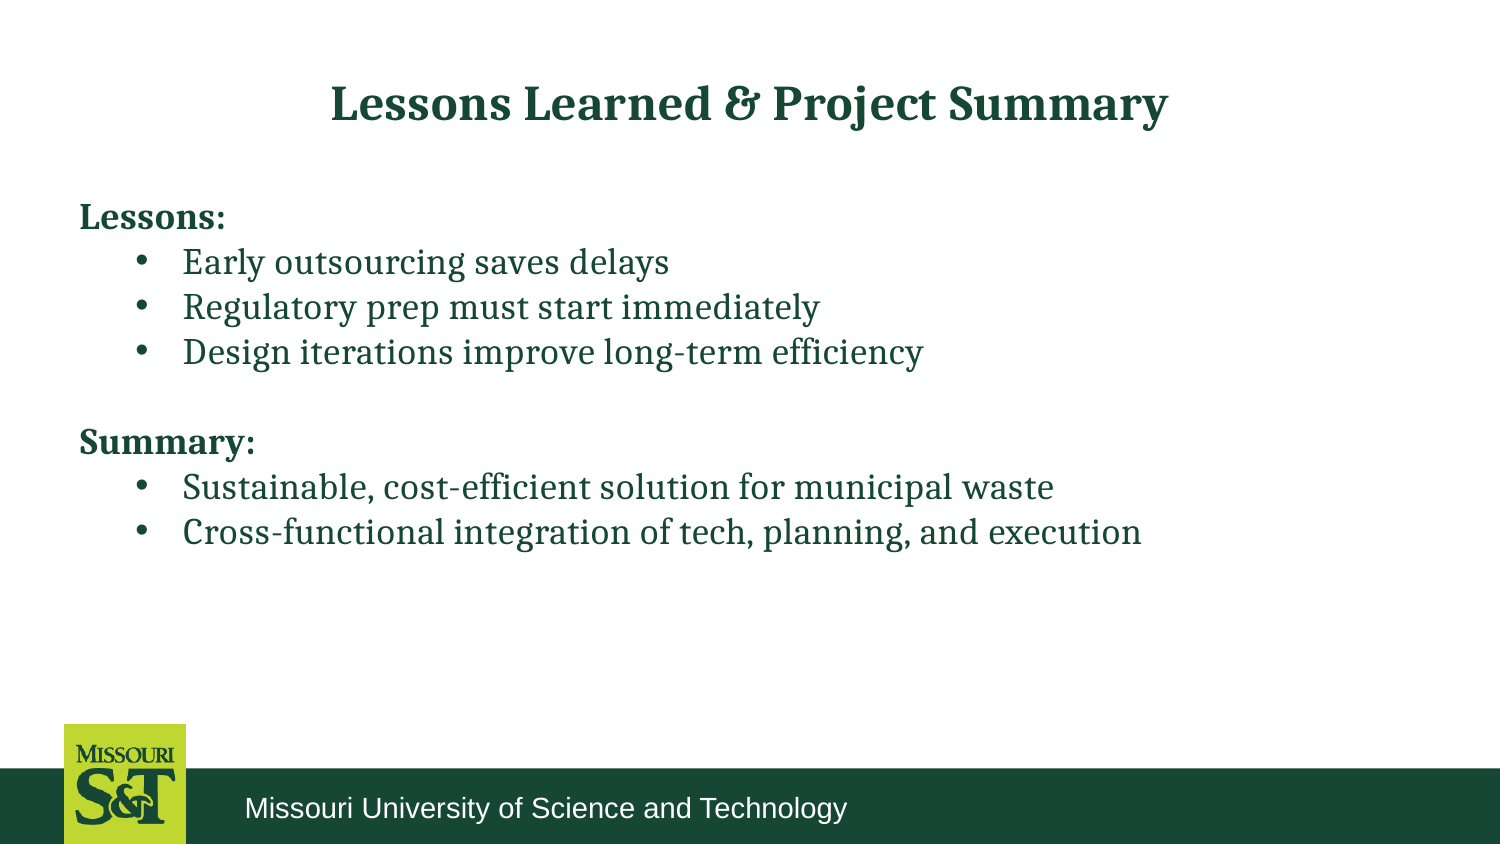

# Lessons Learned & Project Summary
Lessons:
Early outsourcing saves delays
Regulatory prep must start immediately
Design iterations improve long-term efficiency

Summary:
Sustainable, cost-efficient solution for municipal waste
Cross-functional integration of tech, planning, and execution
Missouri University of Science and Technology